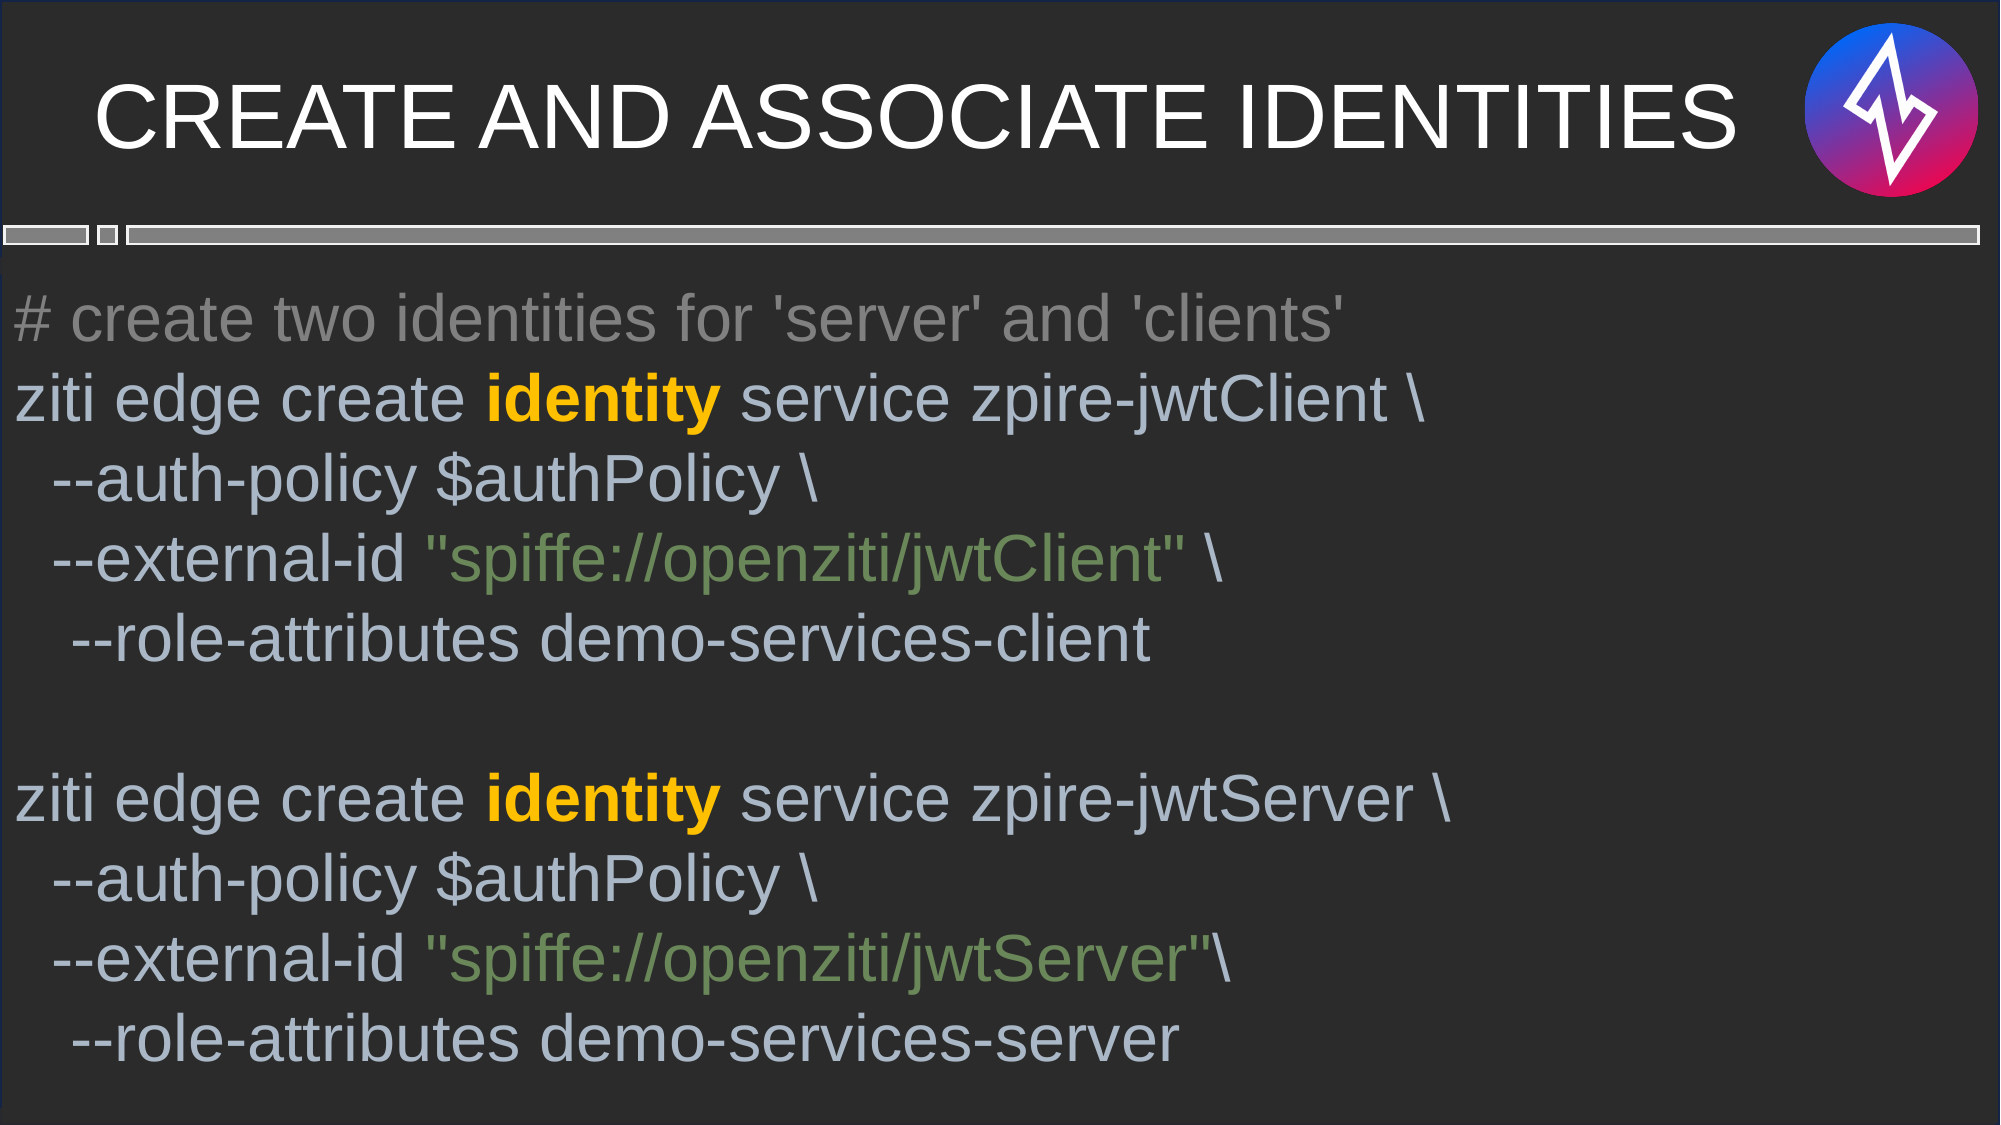

Create and associate identities

# create two identities for 'server' and 'clients' ziti edge create identity service zpire-jwtClient \ --auth-policy $authPolicy \ --external-id "spiffe://openziti/jwtClient" \ --role-attributes demo-services-client
ziti edge create identity service zpire-jwtServer \
  --auth-policy $authPolicy \
  --external-id "spiffe://openziti/jwtServer"\
   --role-attributes demo-services-server